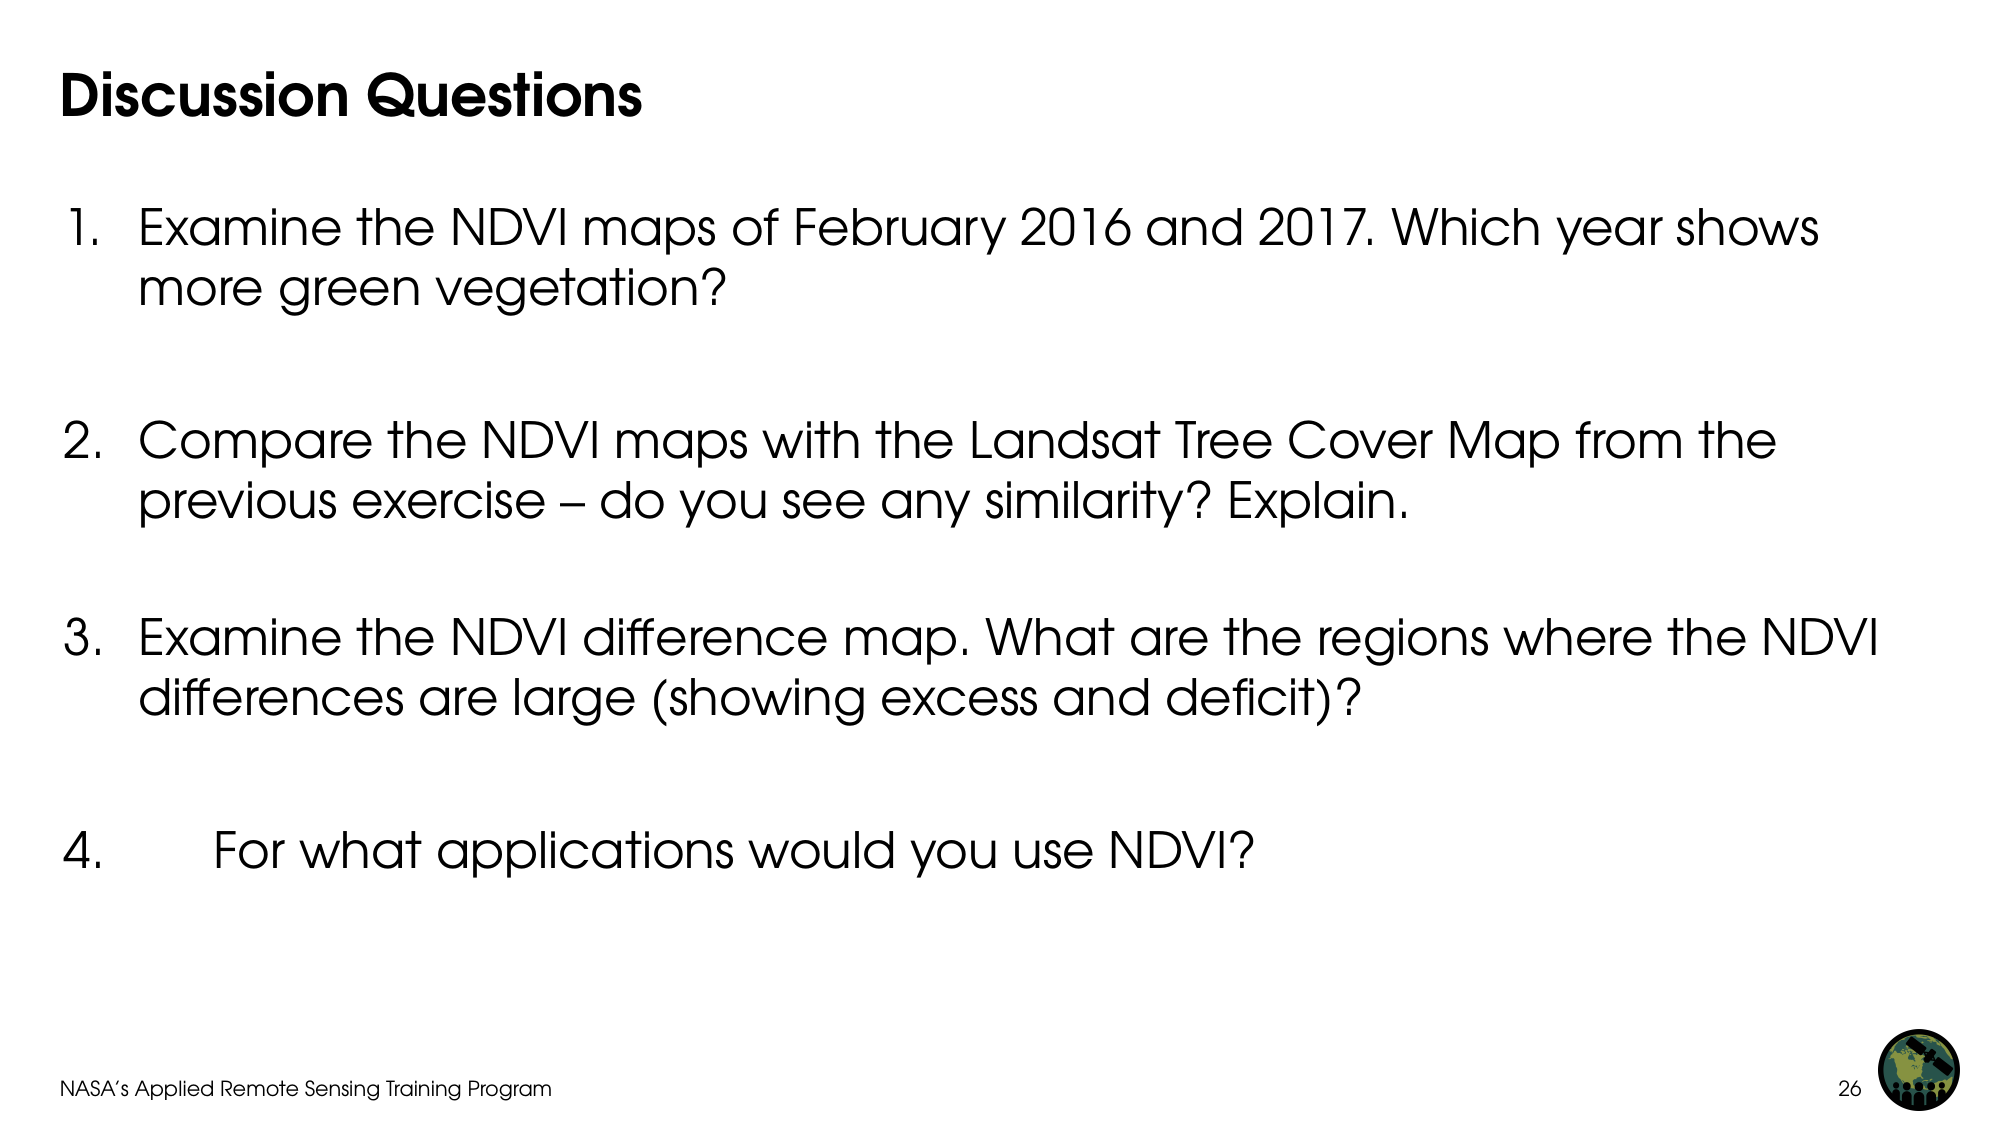

# Discussion Questions
Examine the NDVI maps of February 2016 and 2017. Which year shows more green vegetation?

Compare the NDVI maps with the Landsat Tree Cover Map from the previous exercise – do you see any similarity? Explain.
Examine the NDVI difference map. What are the regions where the NDVI differences are large (showing excess and deficit)?

4.	For what applications would you use NDVI?